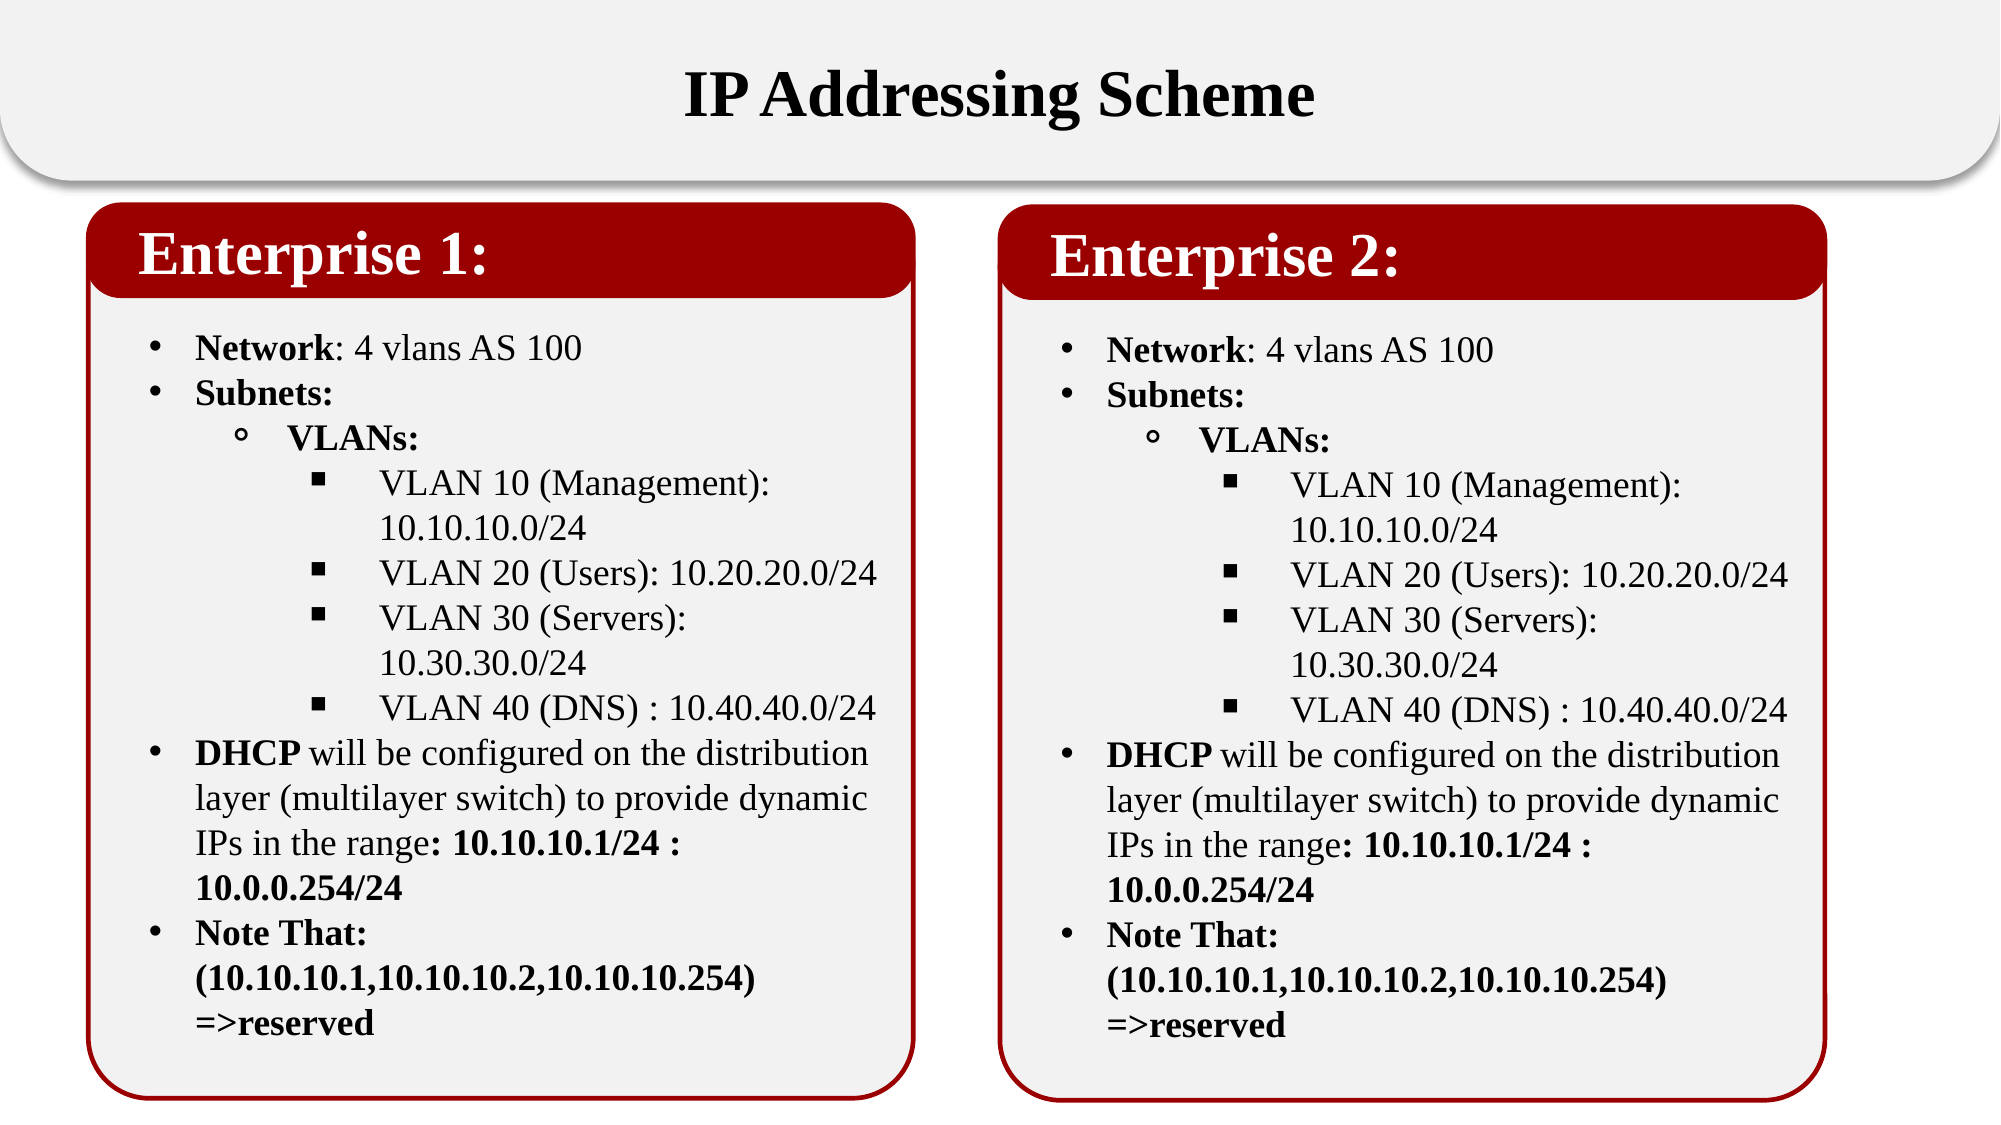

NETWORK TOPOLOGY
IP Addressing Scheme
Enterprise 1:

Network: 4 vlans AS 100
Subnets:
VLANs:
VLAN 10 (Management): 10.10.10.0/24
VLAN 20 (Users): 10.20.20.0/24
VLAN 30 (Servers): 10.30.30.0/24
VLAN 40 (DNS) : 10.40.40.0/24
DHCP will be configured on the distribution layer (multilayer switch) to provide dynamic IPs in the range: 10.10.10.1/24 : 10.0.0.254/24
Note That:(10.10.10.1,10.10.10.2,10.10.10.254) =>reserved
Enterprise 2:

Network: 4 vlans AS 100
Subnets:
VLANs:
VLAN 10 (Management): 10.10.10.0/24
VLAN 20 (Users): 10.20.20.0/24
VLAN 30 (Servers): 10.30.30.0/24
VLAN 40 (DNS) : 10.40.40.0/24
DHCP will be configured on the distribution layer (multilayer switch) to provide dynamic IPs in the range: 10.10.10.1/24 : 10.0.0.254/24
Note That:(10.10.10.1,10.10.10.2,10.10.10.254) =>reserved